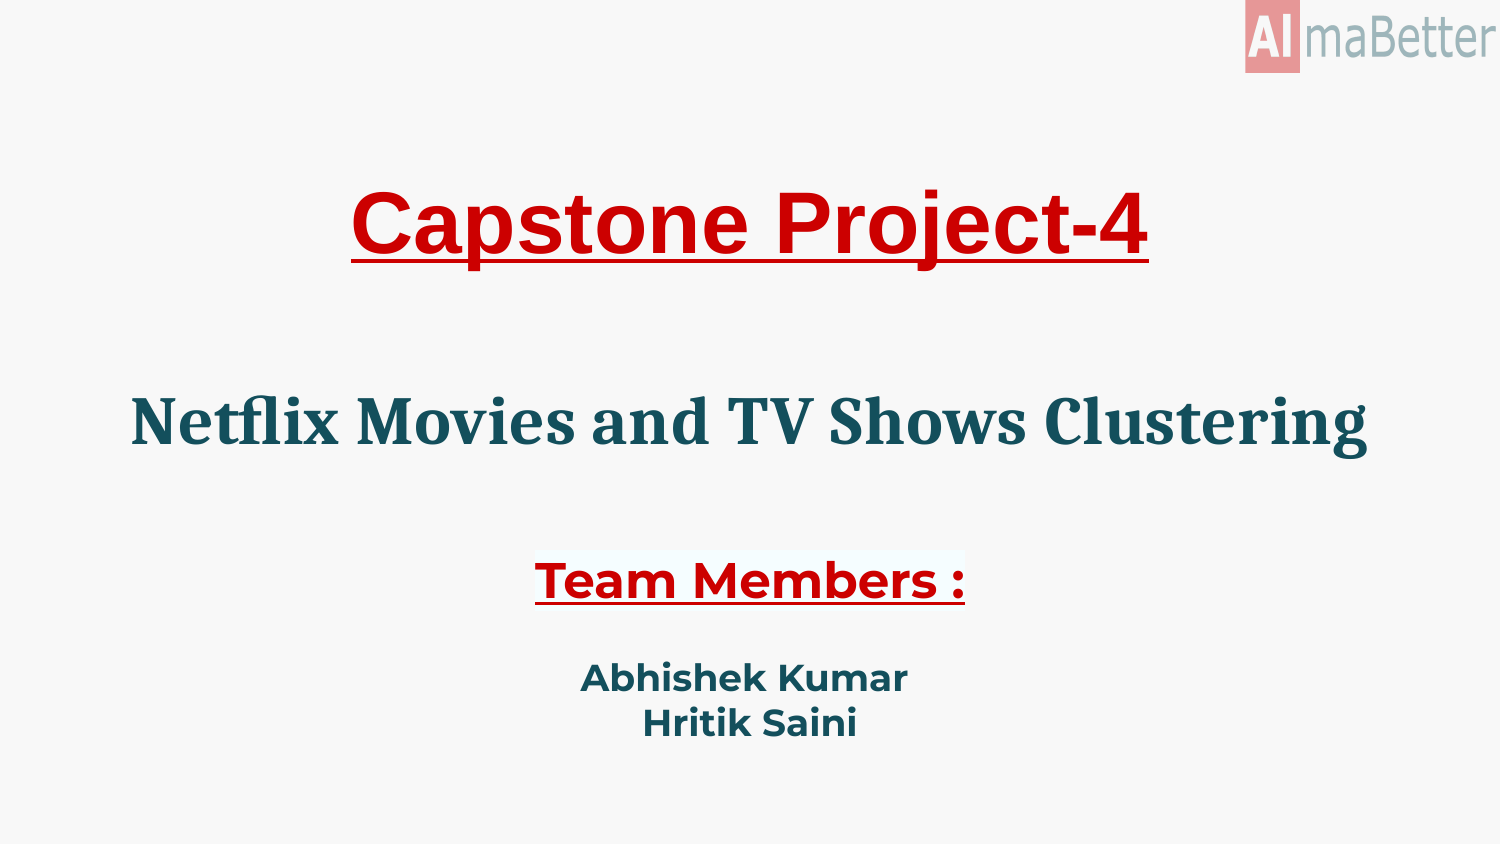

# Capstone Project-4

Netﬂix Movies and TV Shows Clustering

Team Members :

Abhishek Kumar
Hritik Saini